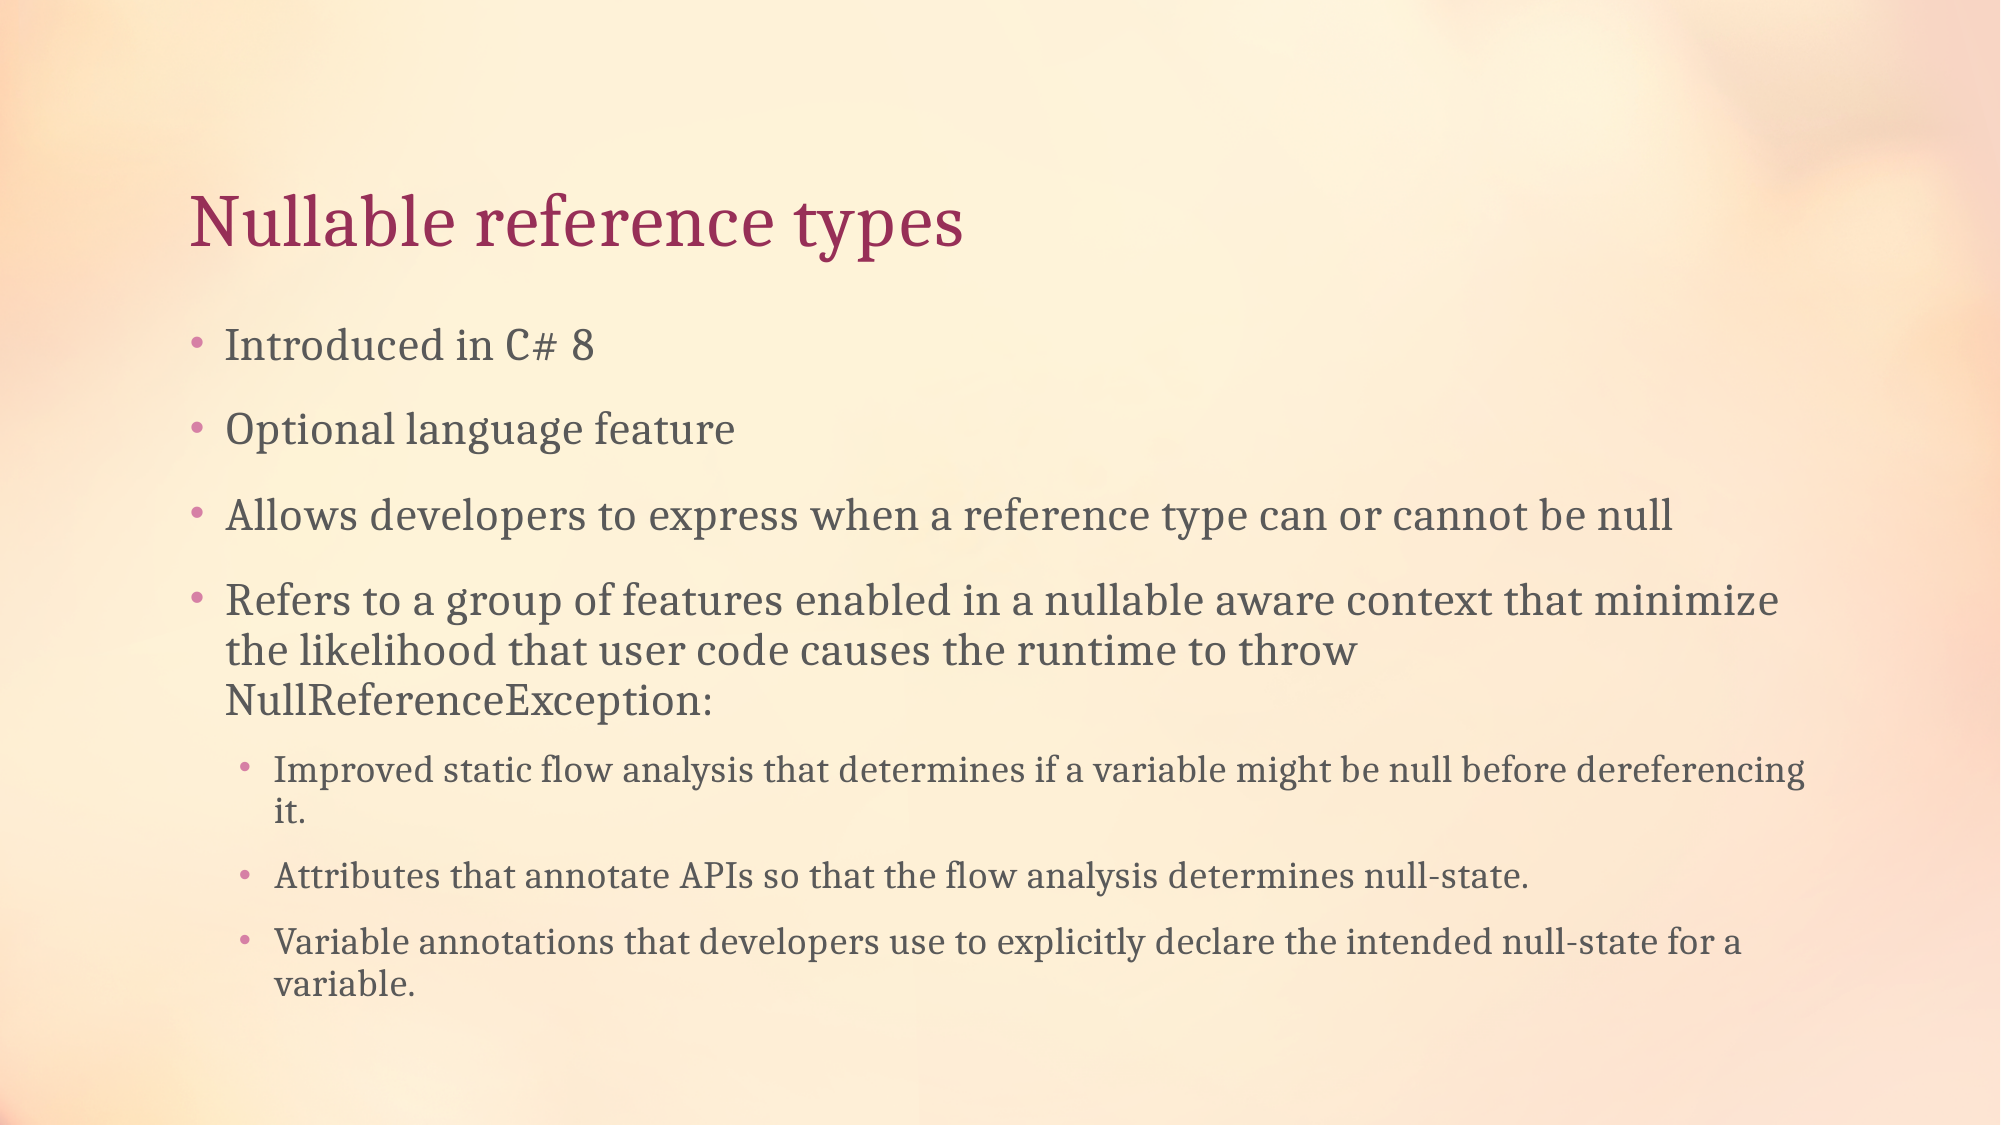

# Nullable reference types
Introduced in C# 8
Optional language feature
Allows developers to express when a reference type can or cannot be null
Refers to a group of features enabled in a nullable aware context that minimize the likelihood that user code causes the runtime to throw NullReferenceException:
Improved static flow analysis that determines if a variable might be null before dereferencing it.
Attributes that annotate APIs so that the flow analysis determines null-state.
Variable annotations that developers use to explicitly declare the intended null-state for a variable.